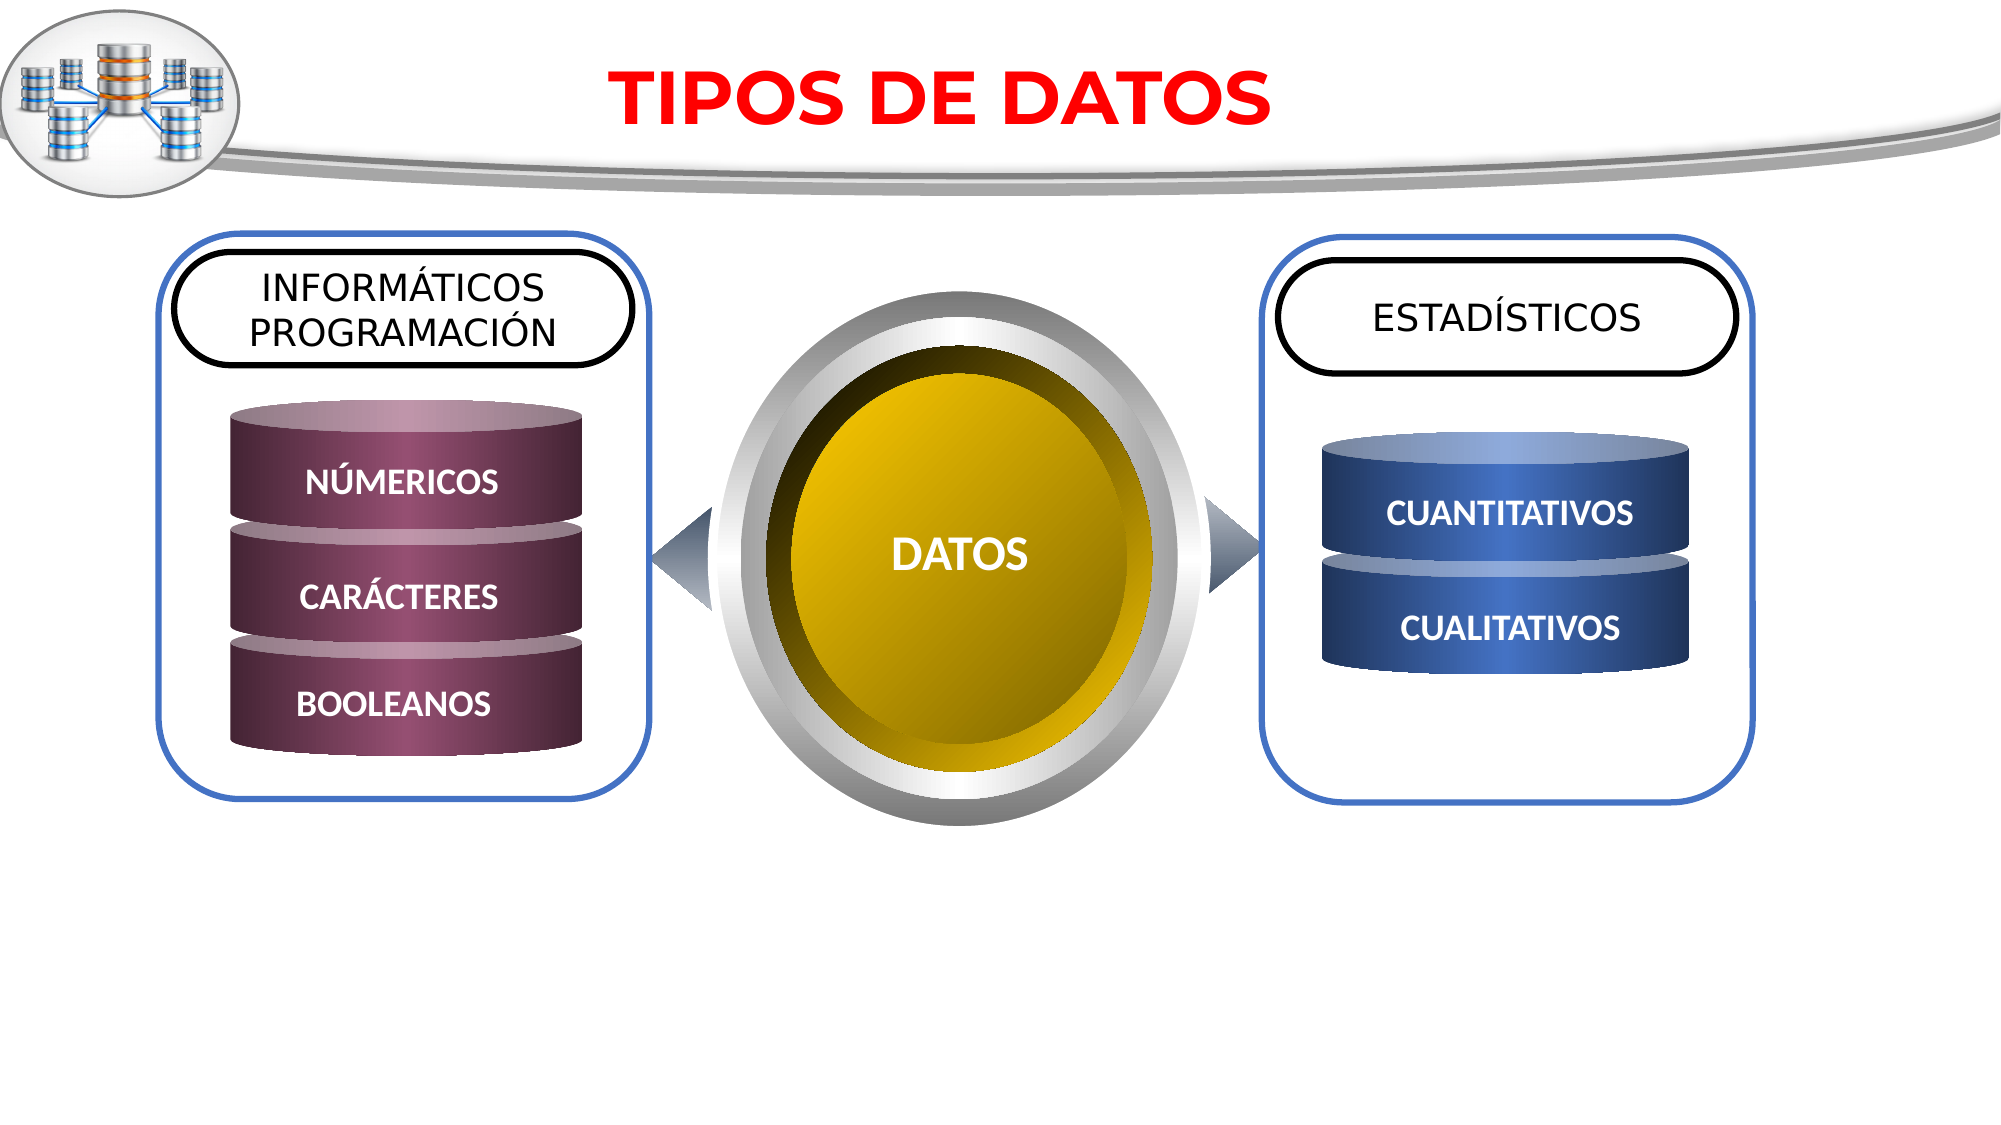

TIPOS DE DATOS

INFORMÁTICOS
PROGRAMACIÓN

NÚMERICOS
CUANTITATIVOS

DATOS

CARÁCTERES
CUALITATIVOS

BOOLEANOS
ESTADÍSTICOS